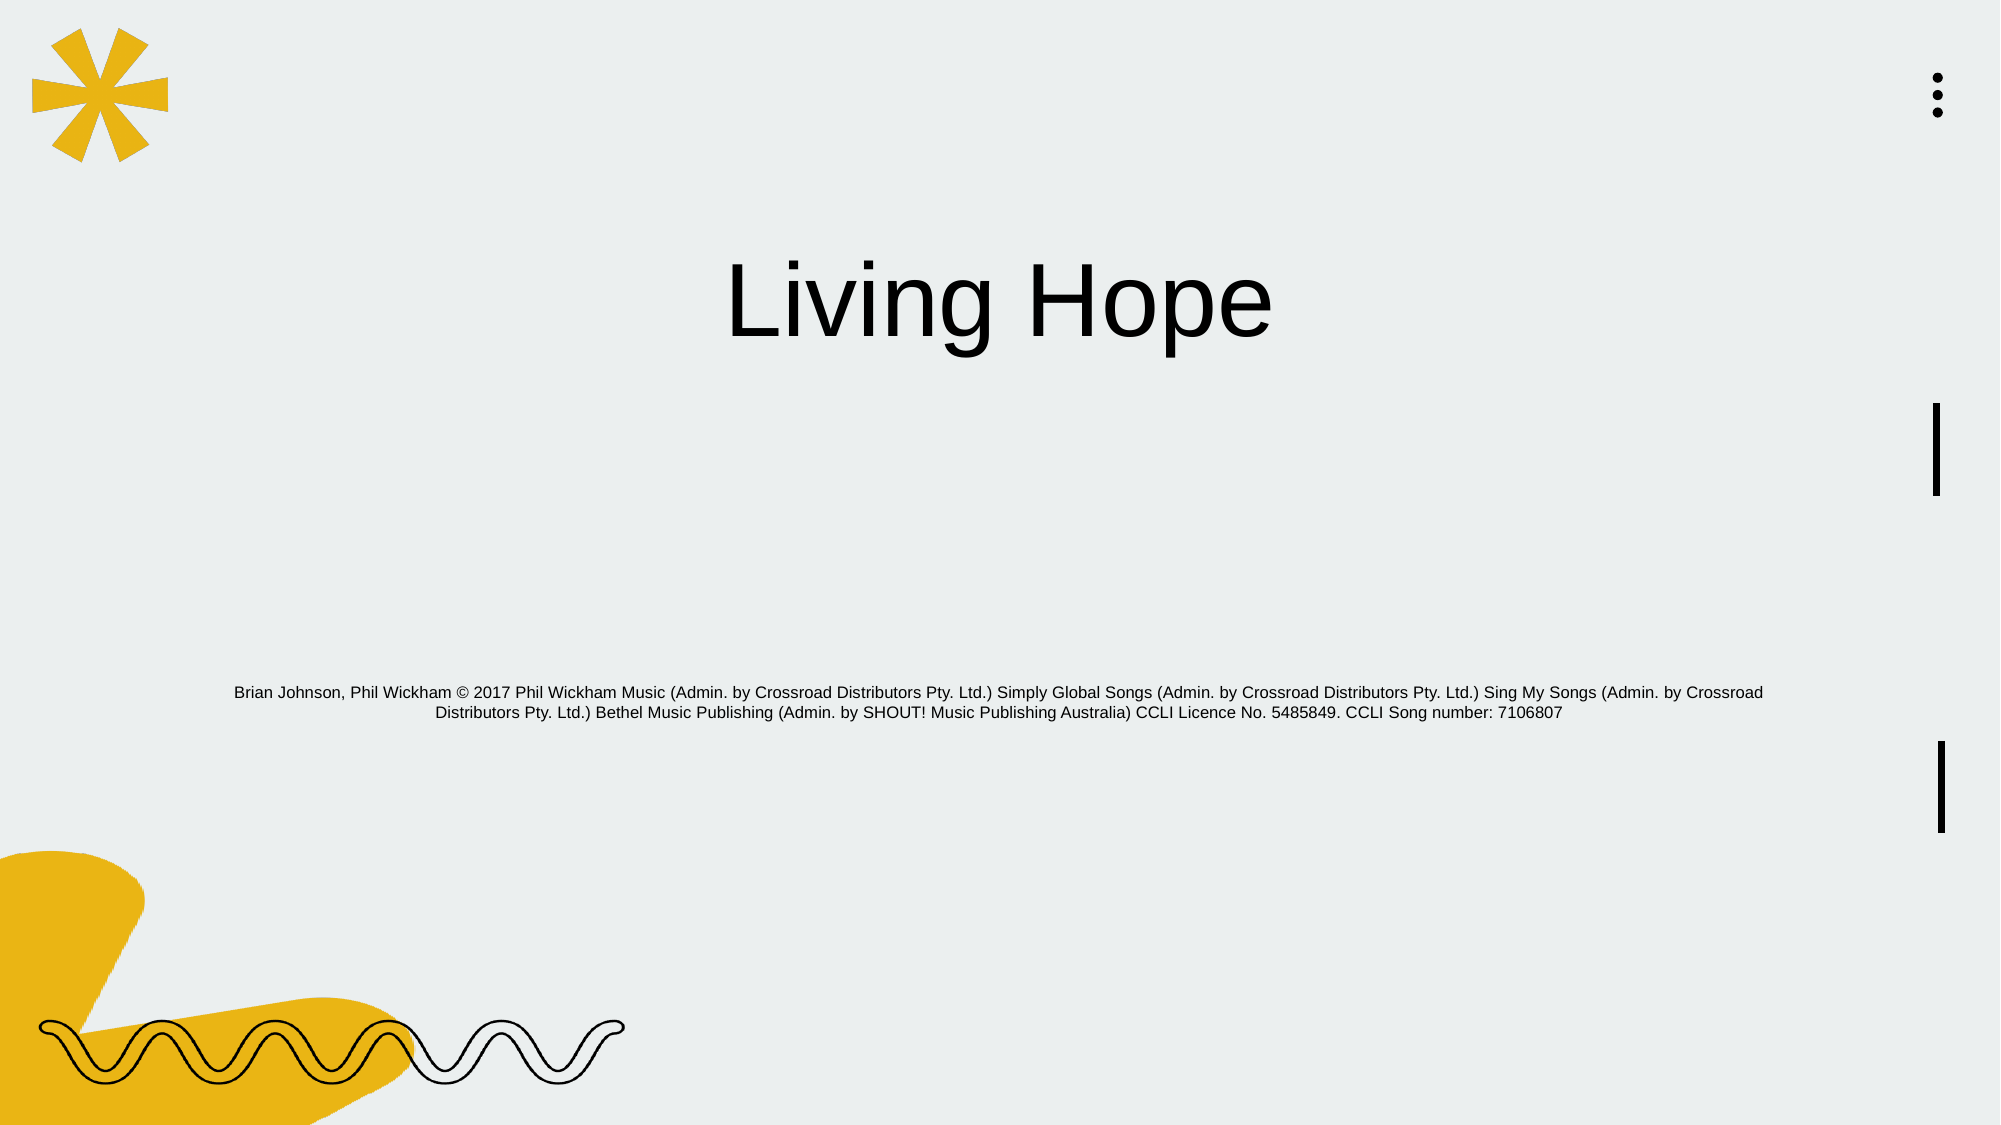

Living Hope
Brian Johnson, Phil Wickham © 2017 Phil Wickham Music (Admin. by Crossroad Distributors Pty. Ltd.) Simply Global Songs (Admin. by Crossroad Distributors Pty. Ltd.) Sing My Songs (Admin. by Crossroad Distributors Pty. Ltd.) Bethel Music Publishing (Admin. by SHOUT! Music Publishing Australia) CCLI Licence No. 5485849. CCLI Song number: 7106807